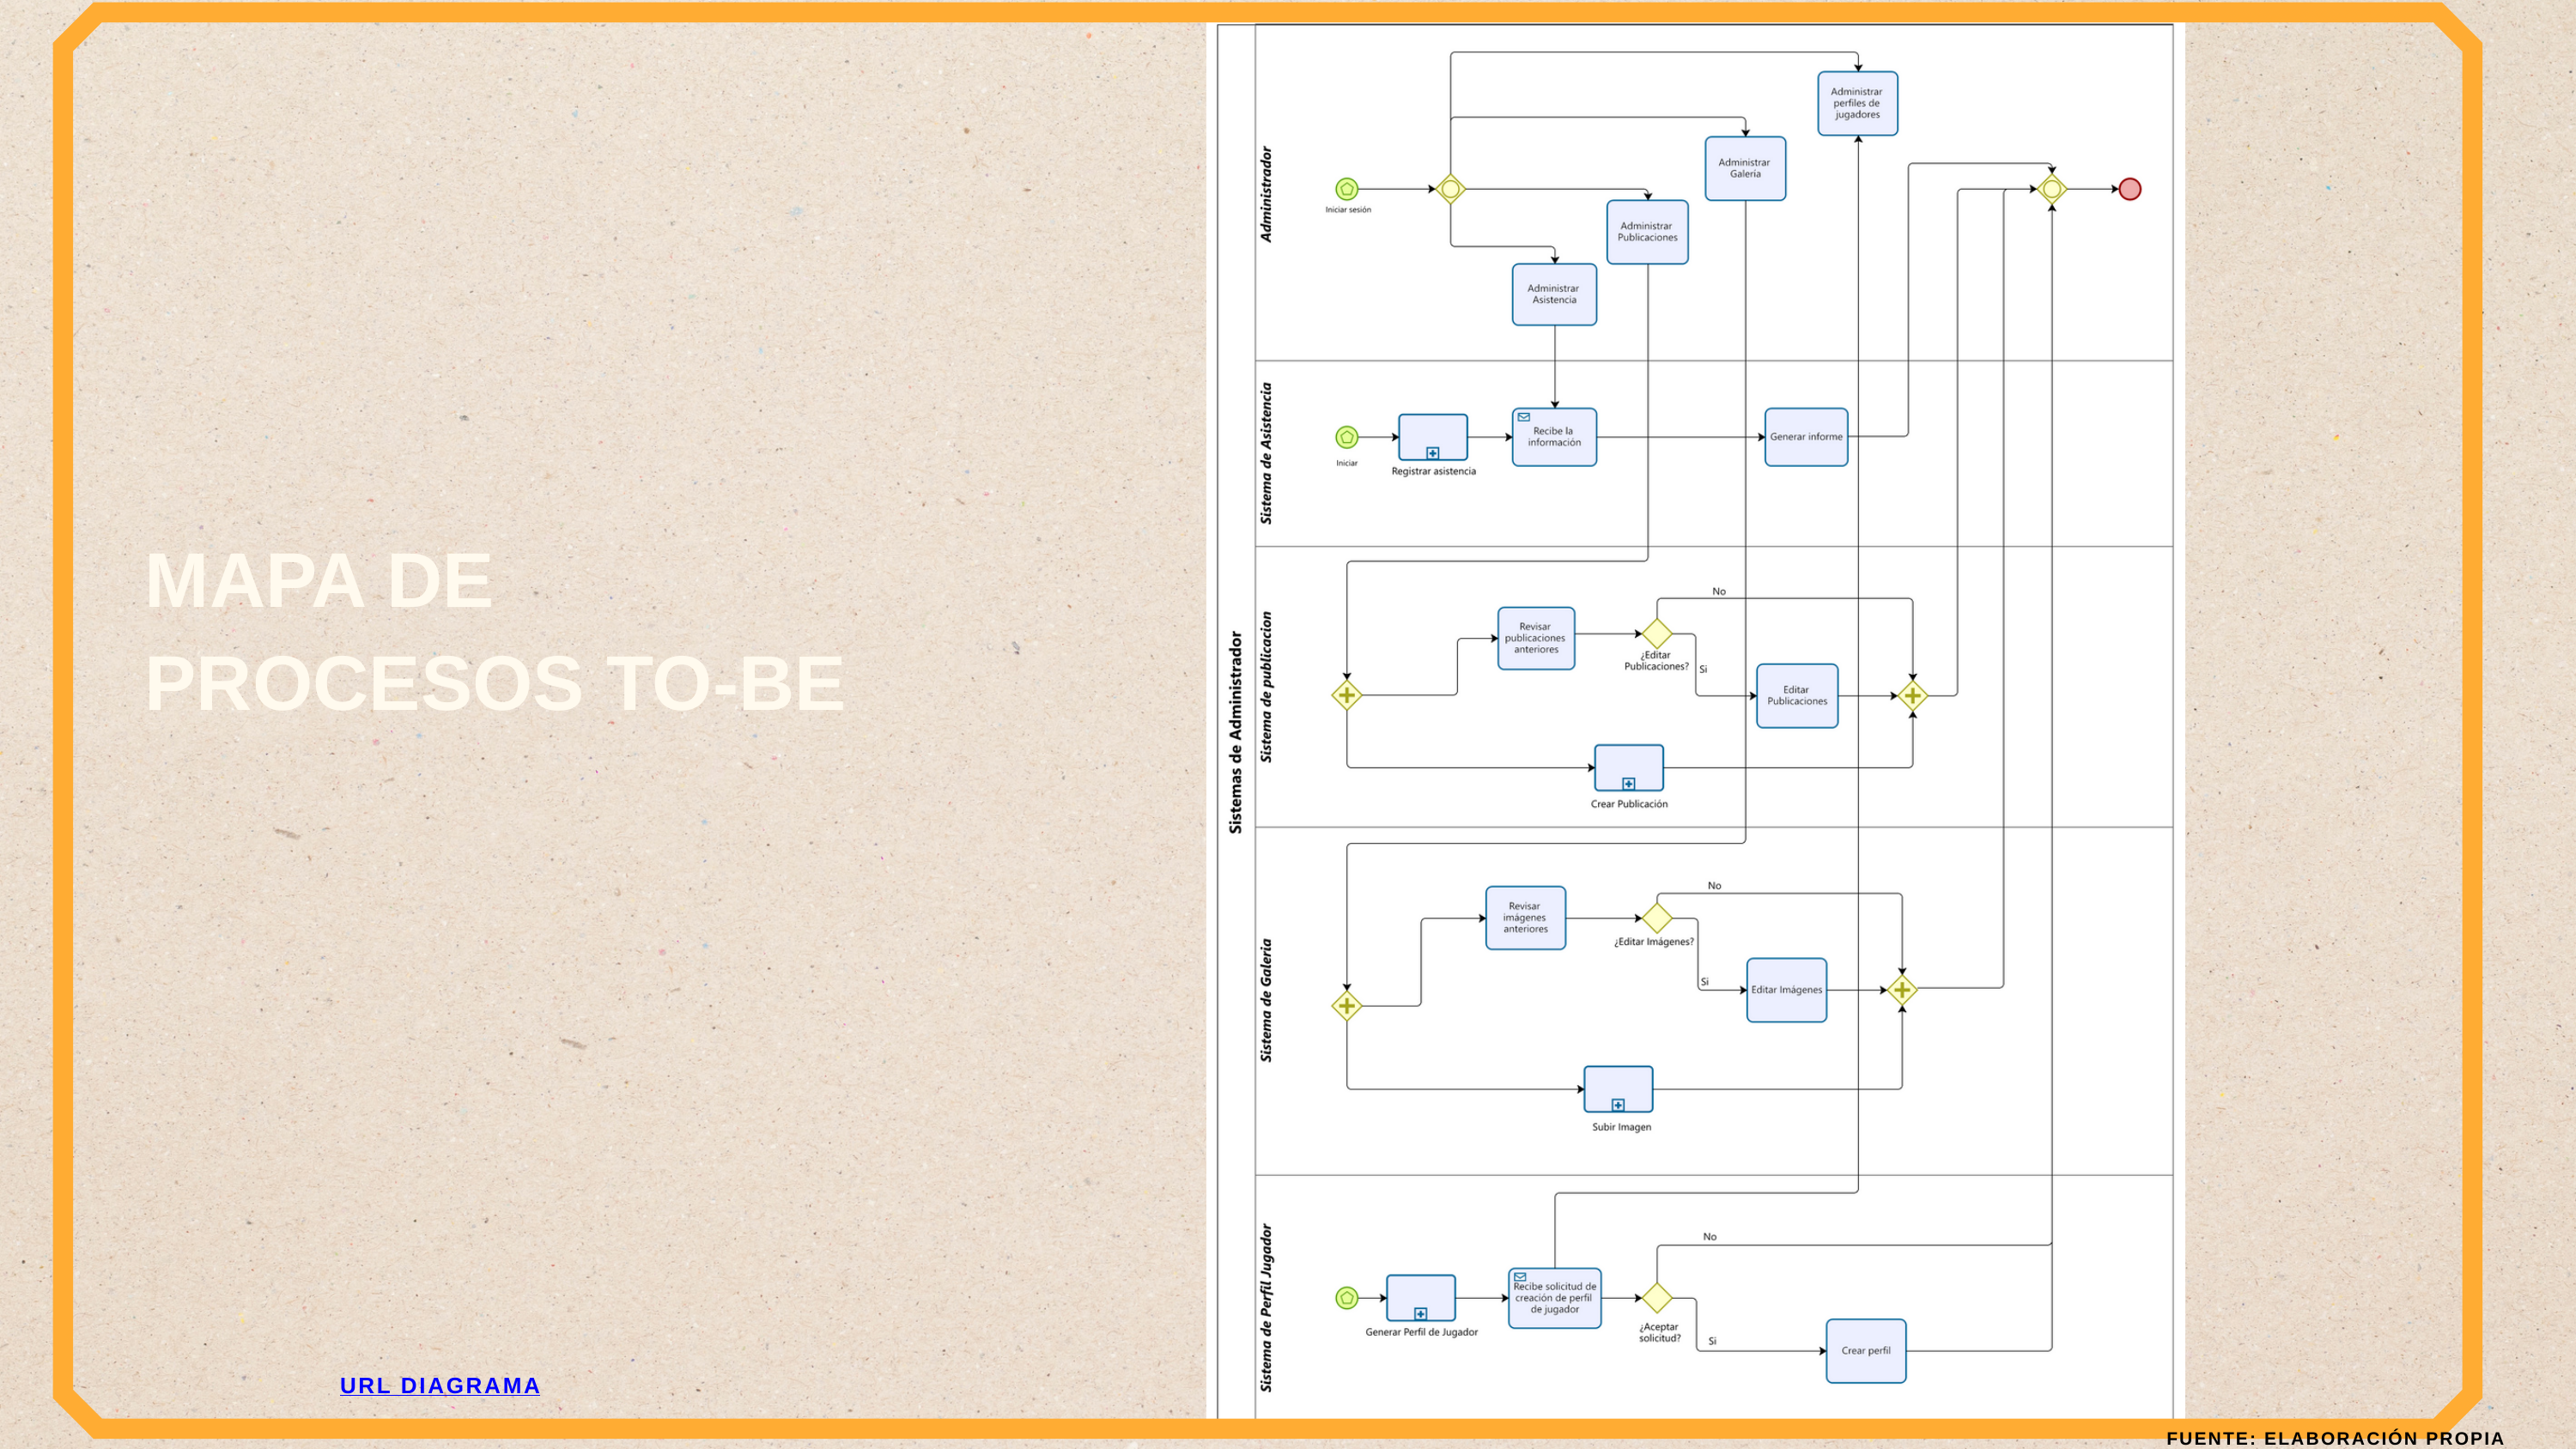

MAPA DE
PROCESOS TO-BE
URL DIAGRAMA
FUENTE: ELABORACIÓN PROPIA